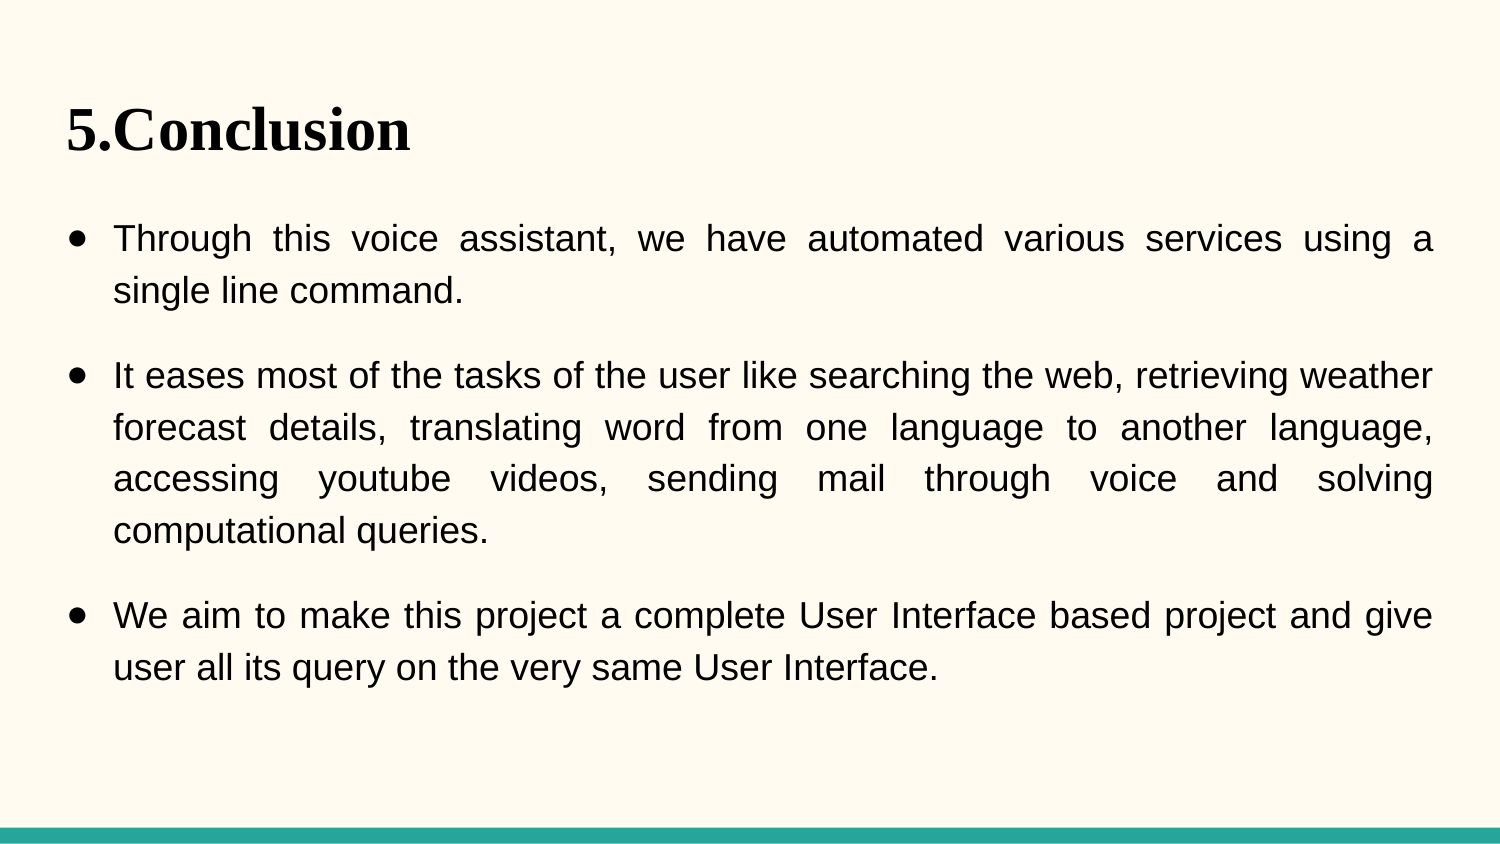

# 5.Conclusion
Through this voice assistant, we have automated various services using a single line command.
It eases most of the tasks of the user like searching the web, retrieving weather forecast details, translating word from one language to another language, accessing youtube videos, sending mail through voice and solving computational queries.
We aim to make this project a complete User Interface based project and give user all its query on the very same User Interface.